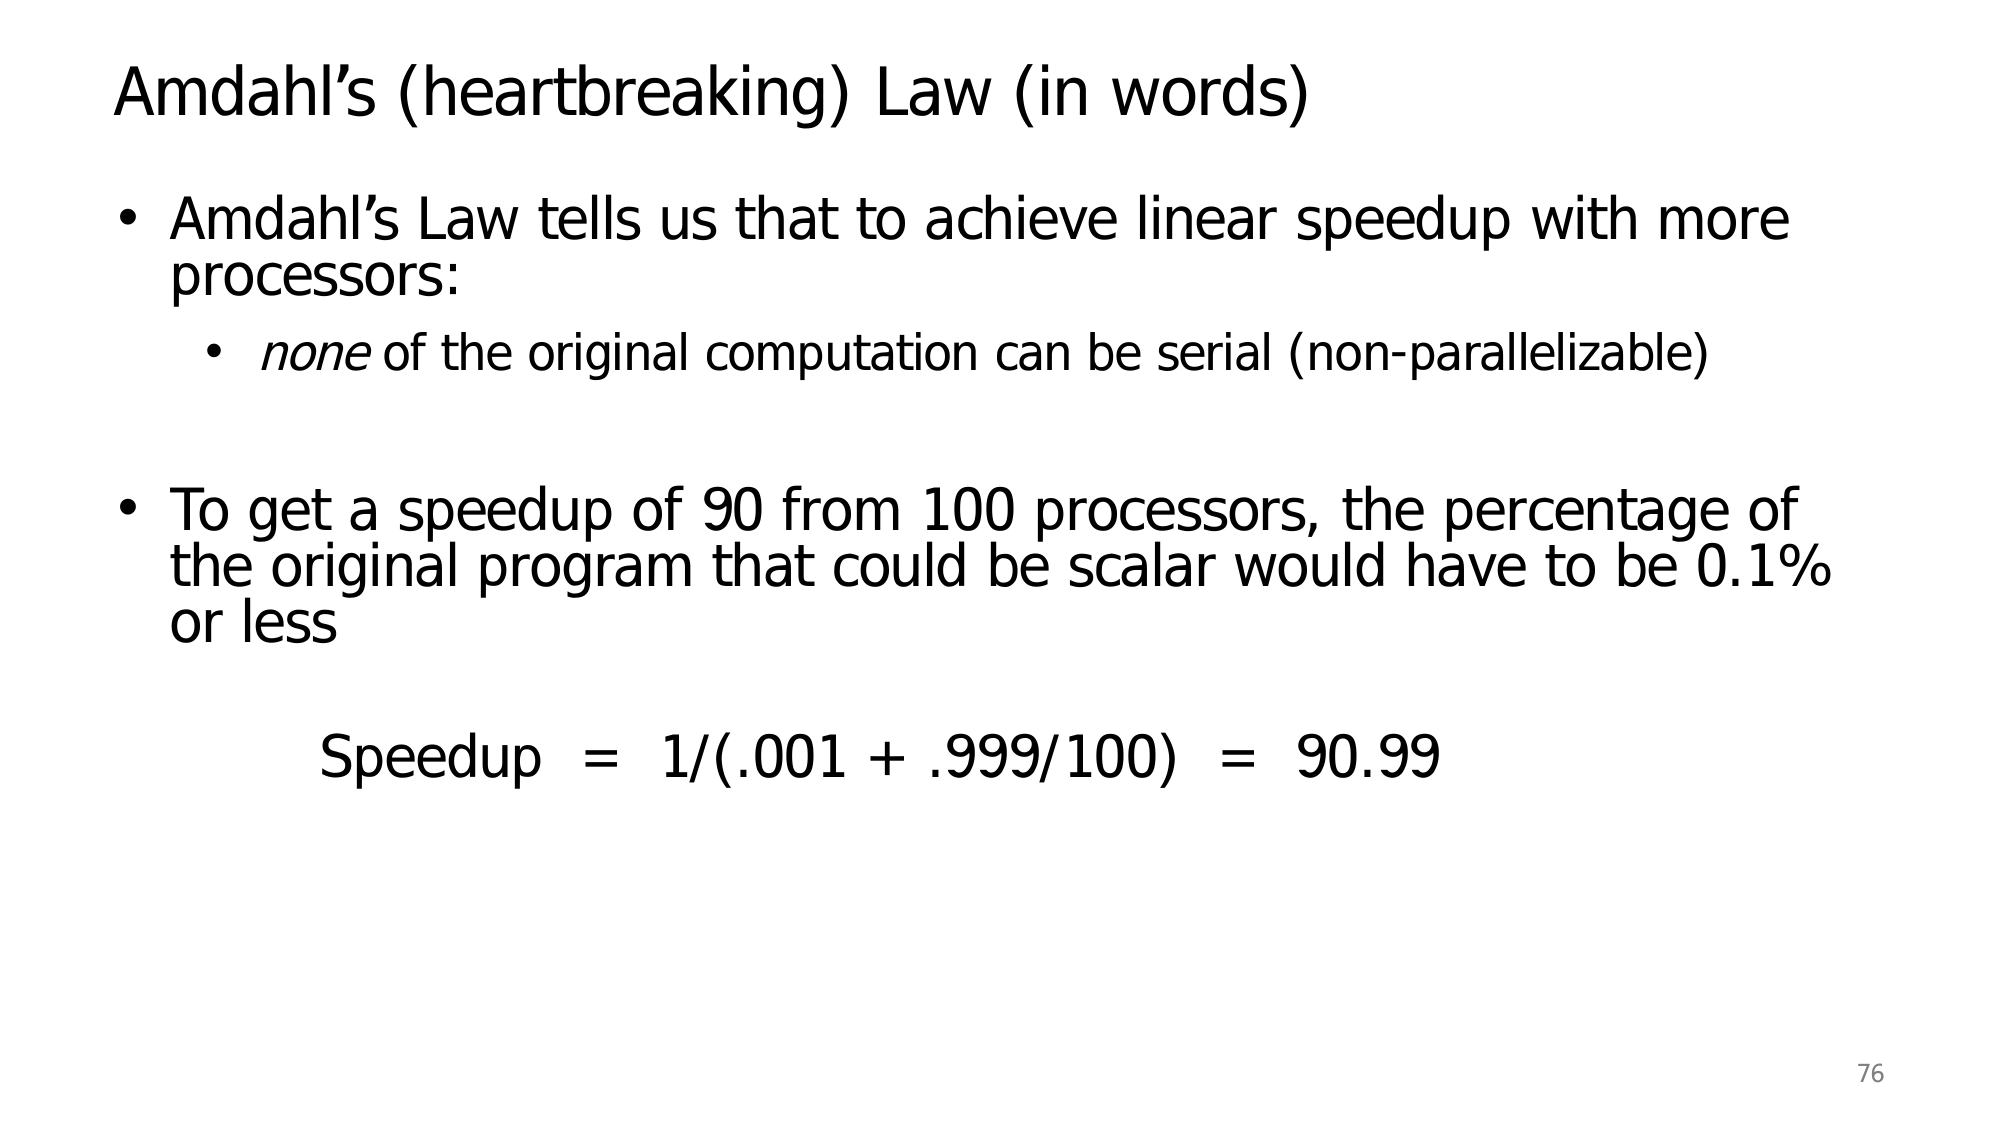

# Amdahl’s (heartbreaking) Law (in words)
Amdahl’s Law tells us that to achieve linear speedup with more processors:
none of the original computation can be serial (non-parallelizable)

To get a speedup of 90 from 100 processors, the percentage of the original program that could be scalar would have to be 0.1% or less

		Speedup  =  1/(.001 + .999/100)  =  90.99
76